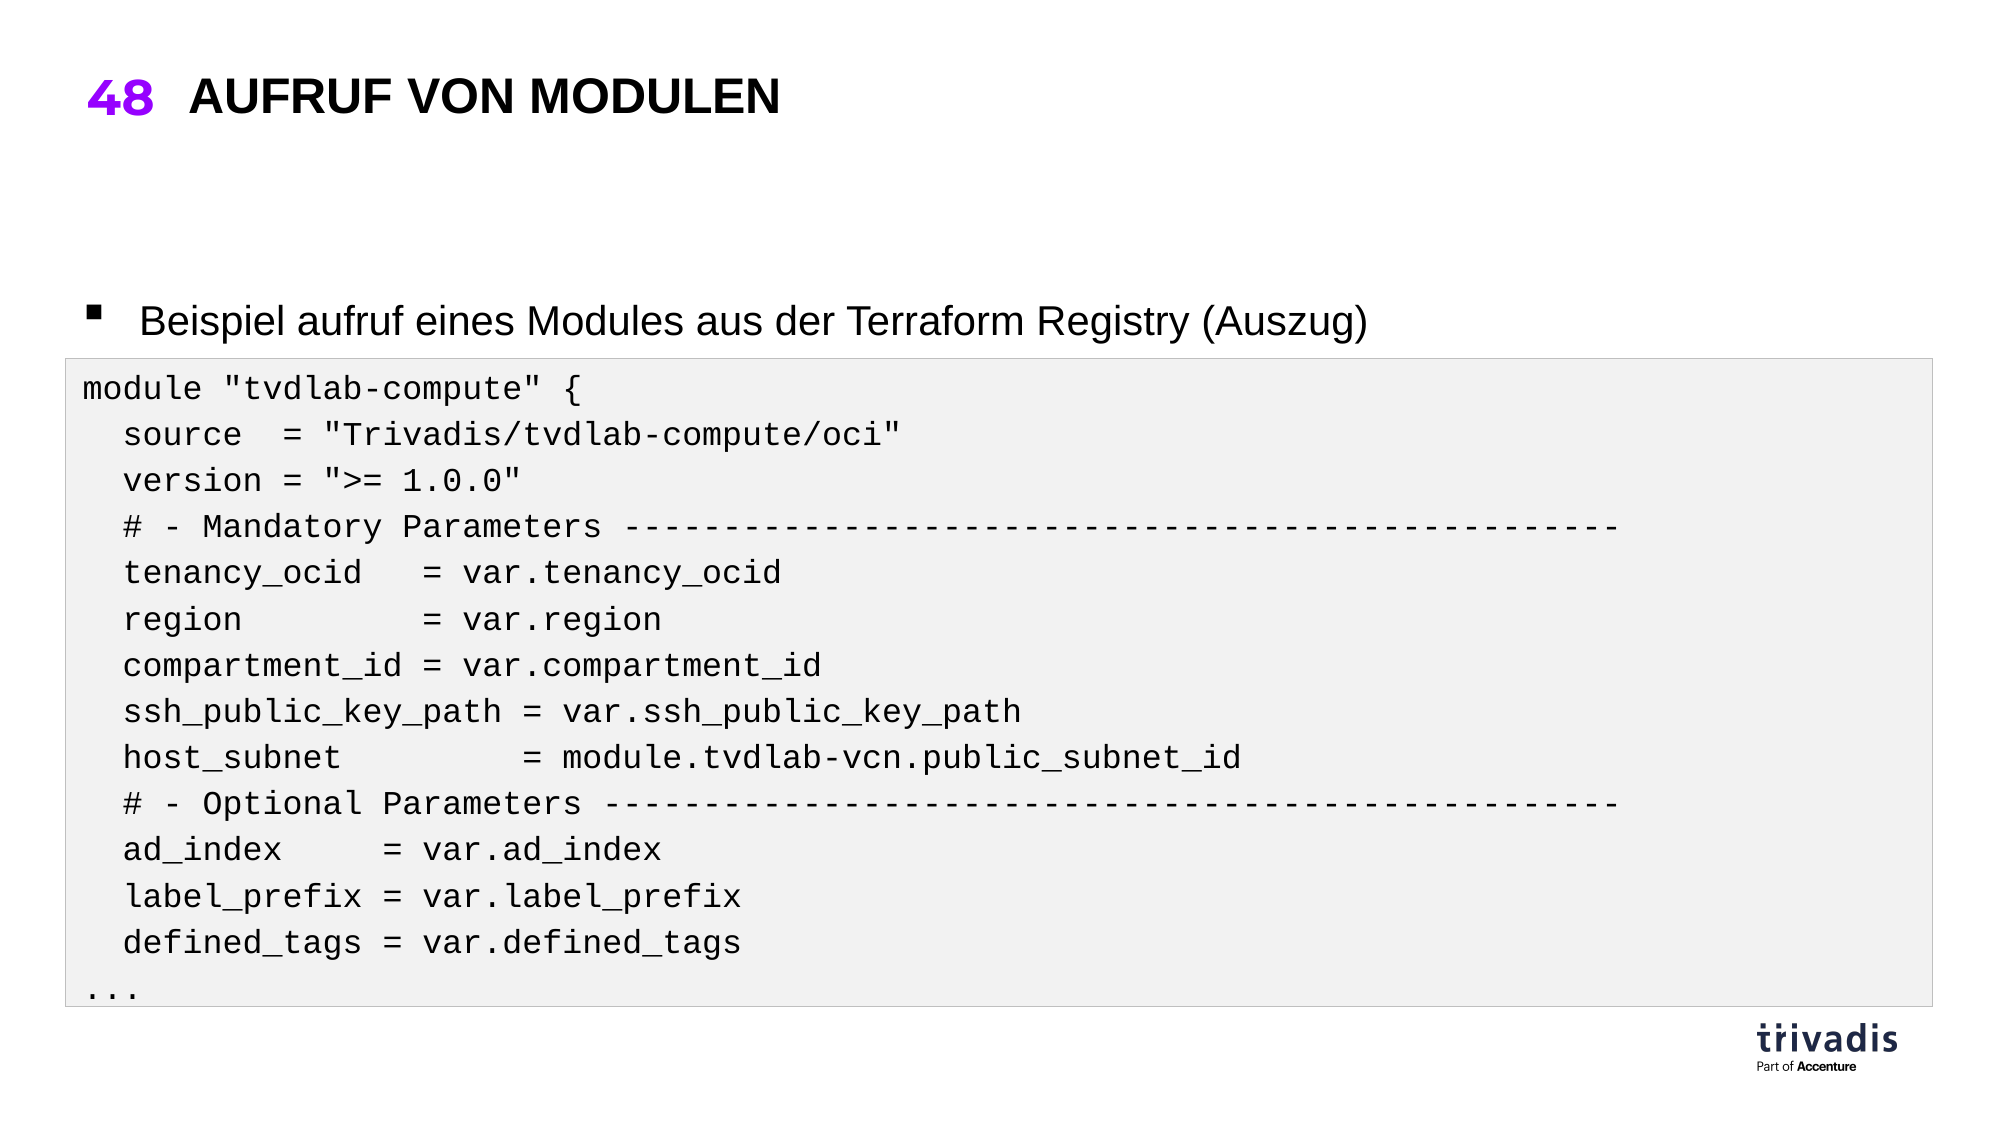

# Aufruf von Modulen
Beispiel aufruf eines Modules aus der Terraform Registry (Auszug)
module "tvdlab-compute" {
  source  = "Trivadis/tvdlab-compute/oci"
  version = ">= 1.0.0"
  # - Mandatory Parameters --------------------------------------------------
  tenancy_ocid   = var.tenancy_ocid
  region         = var.region
  compartment_id = var.compartment_id
  ssh_public_key_path = var.ssh_public_key_path
  host_subnet         = module.tvdlab-vcn.public_subnet_id
  # - Optional Parameters ---------------------------------------------------
  ad_index     = var.ad_index
  label_prefix = var.label_prefix
  defined_tags = var.defined_tags
...